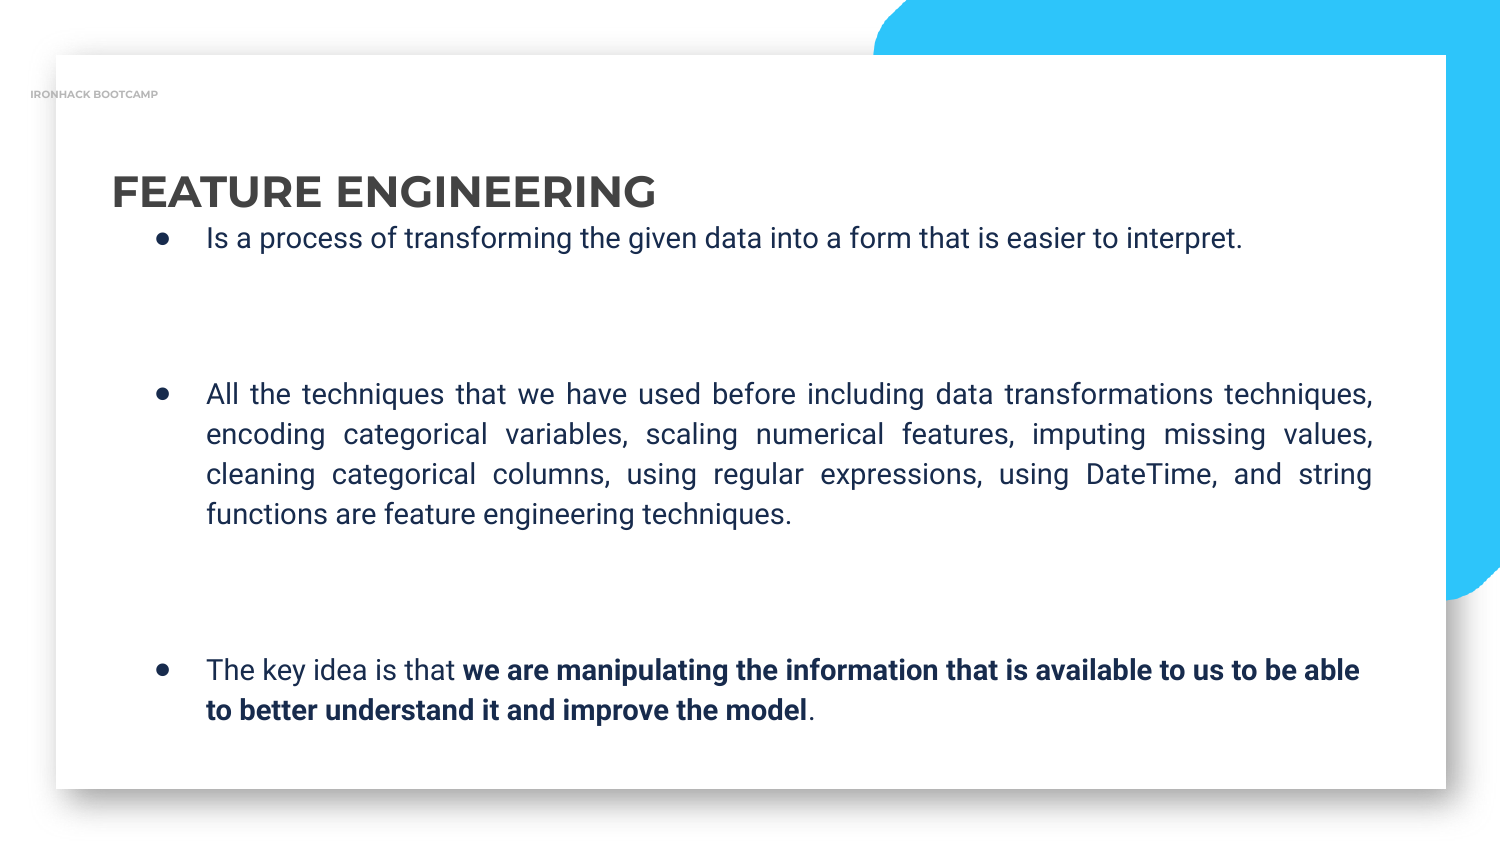

IRONHACK BOOTCAMP
FEATURE ENGINEERING
Is a process of transforming the given data into a form that is easier to interpret.

All the techniques that we have used before including data transformations techniques, encoding categorical variables, scaling numerical features, imputing missing values, cleaning categorical columns, using regular expressions, using DateTime, and string functions are feature engineering techniques.

The key idea is that we are manipulating the information that is available to us to be able to better understand it and improve the model.